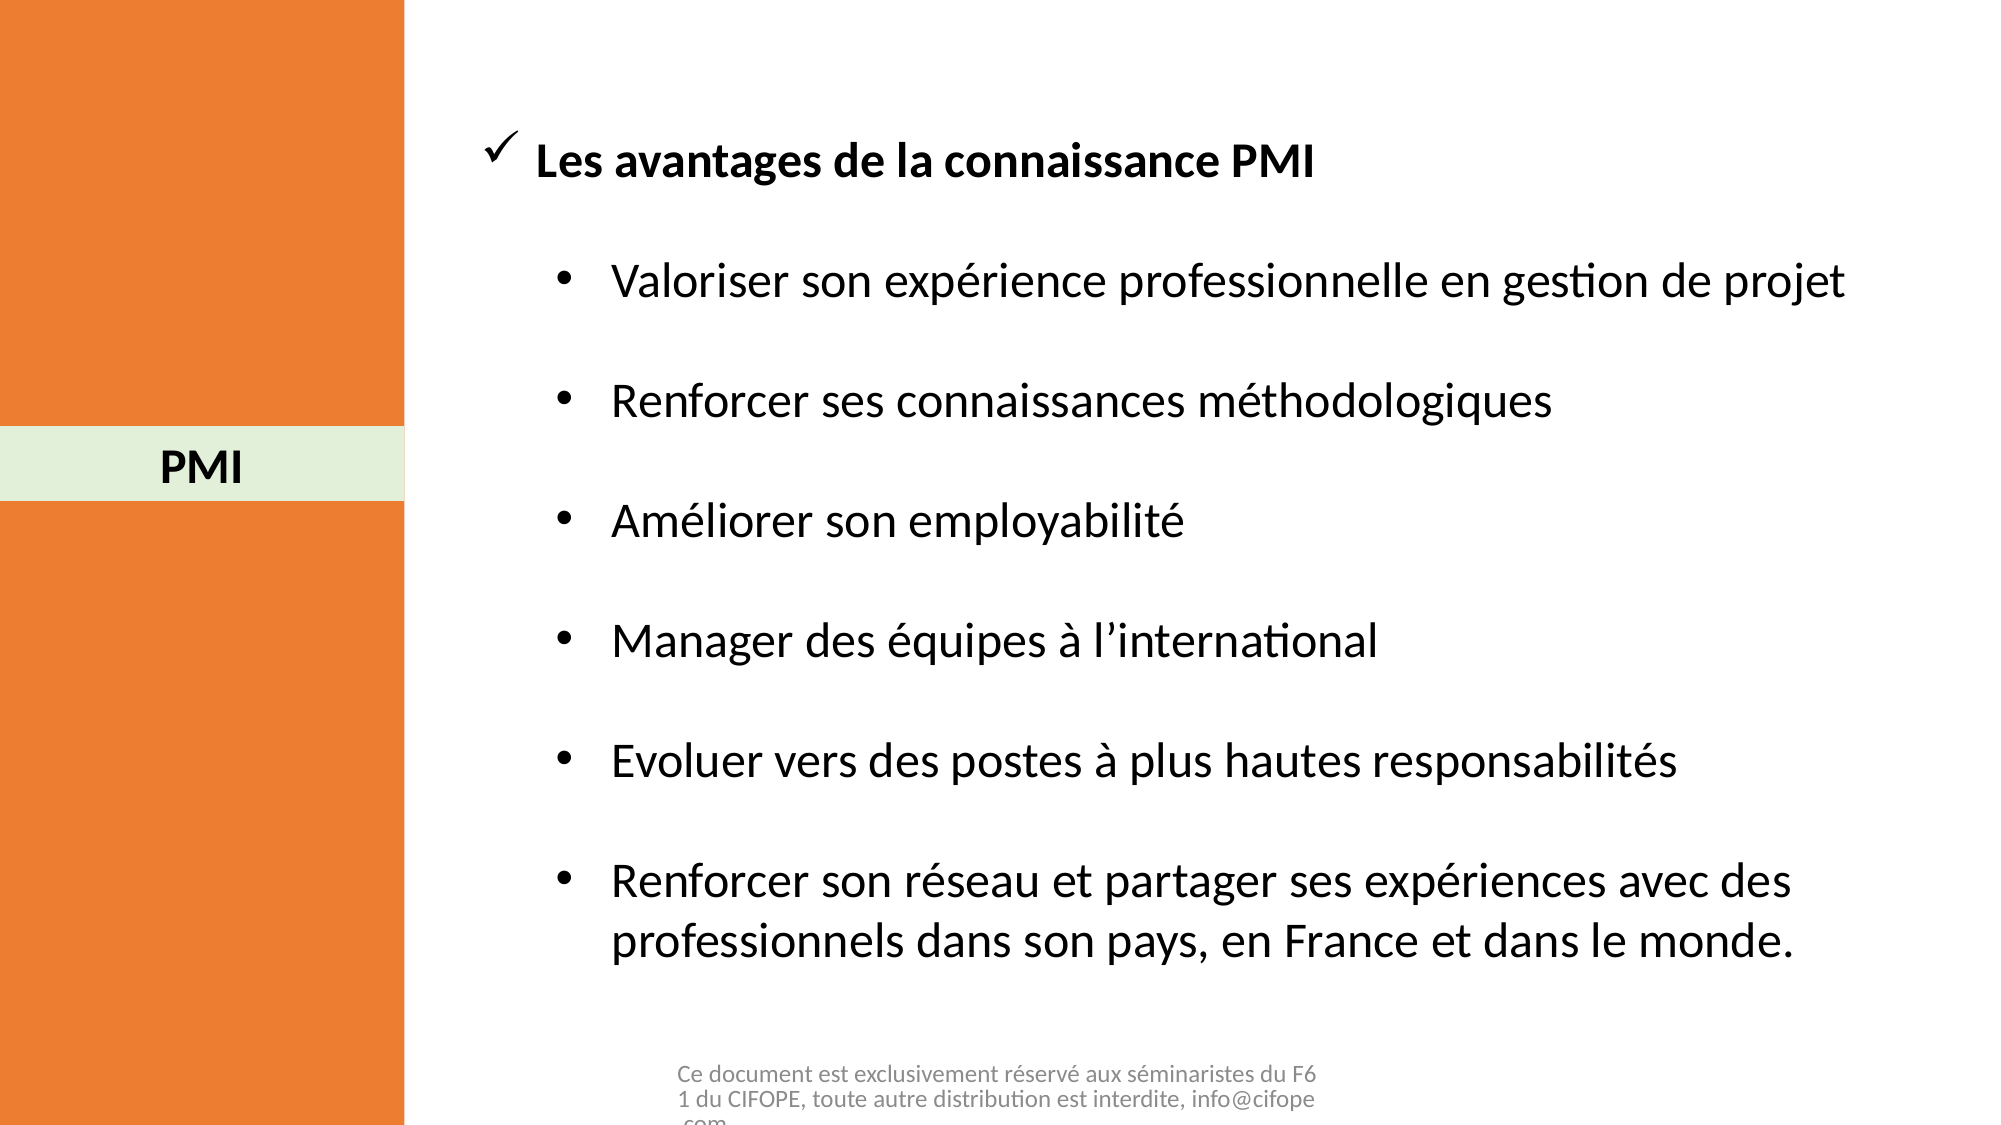

Les avantages de la connaissance PMI

Valoriser son expérience professionnelle en gestion de projet

Renforcer ses connaissances méthodologiques

Améliorer son employabilité

Manager des équipes à l’international

Evoluer vers des postes à plus hautes responsabilités

Renforcer son réseau et partager ses expériences avec des professionnels dans son pays, en France et dans le monde.
PMI
Ce document est exclusivement réservé aux séminaristes du F61 du CIFOPE, toute autre distribution est interdite, info@cifope.com